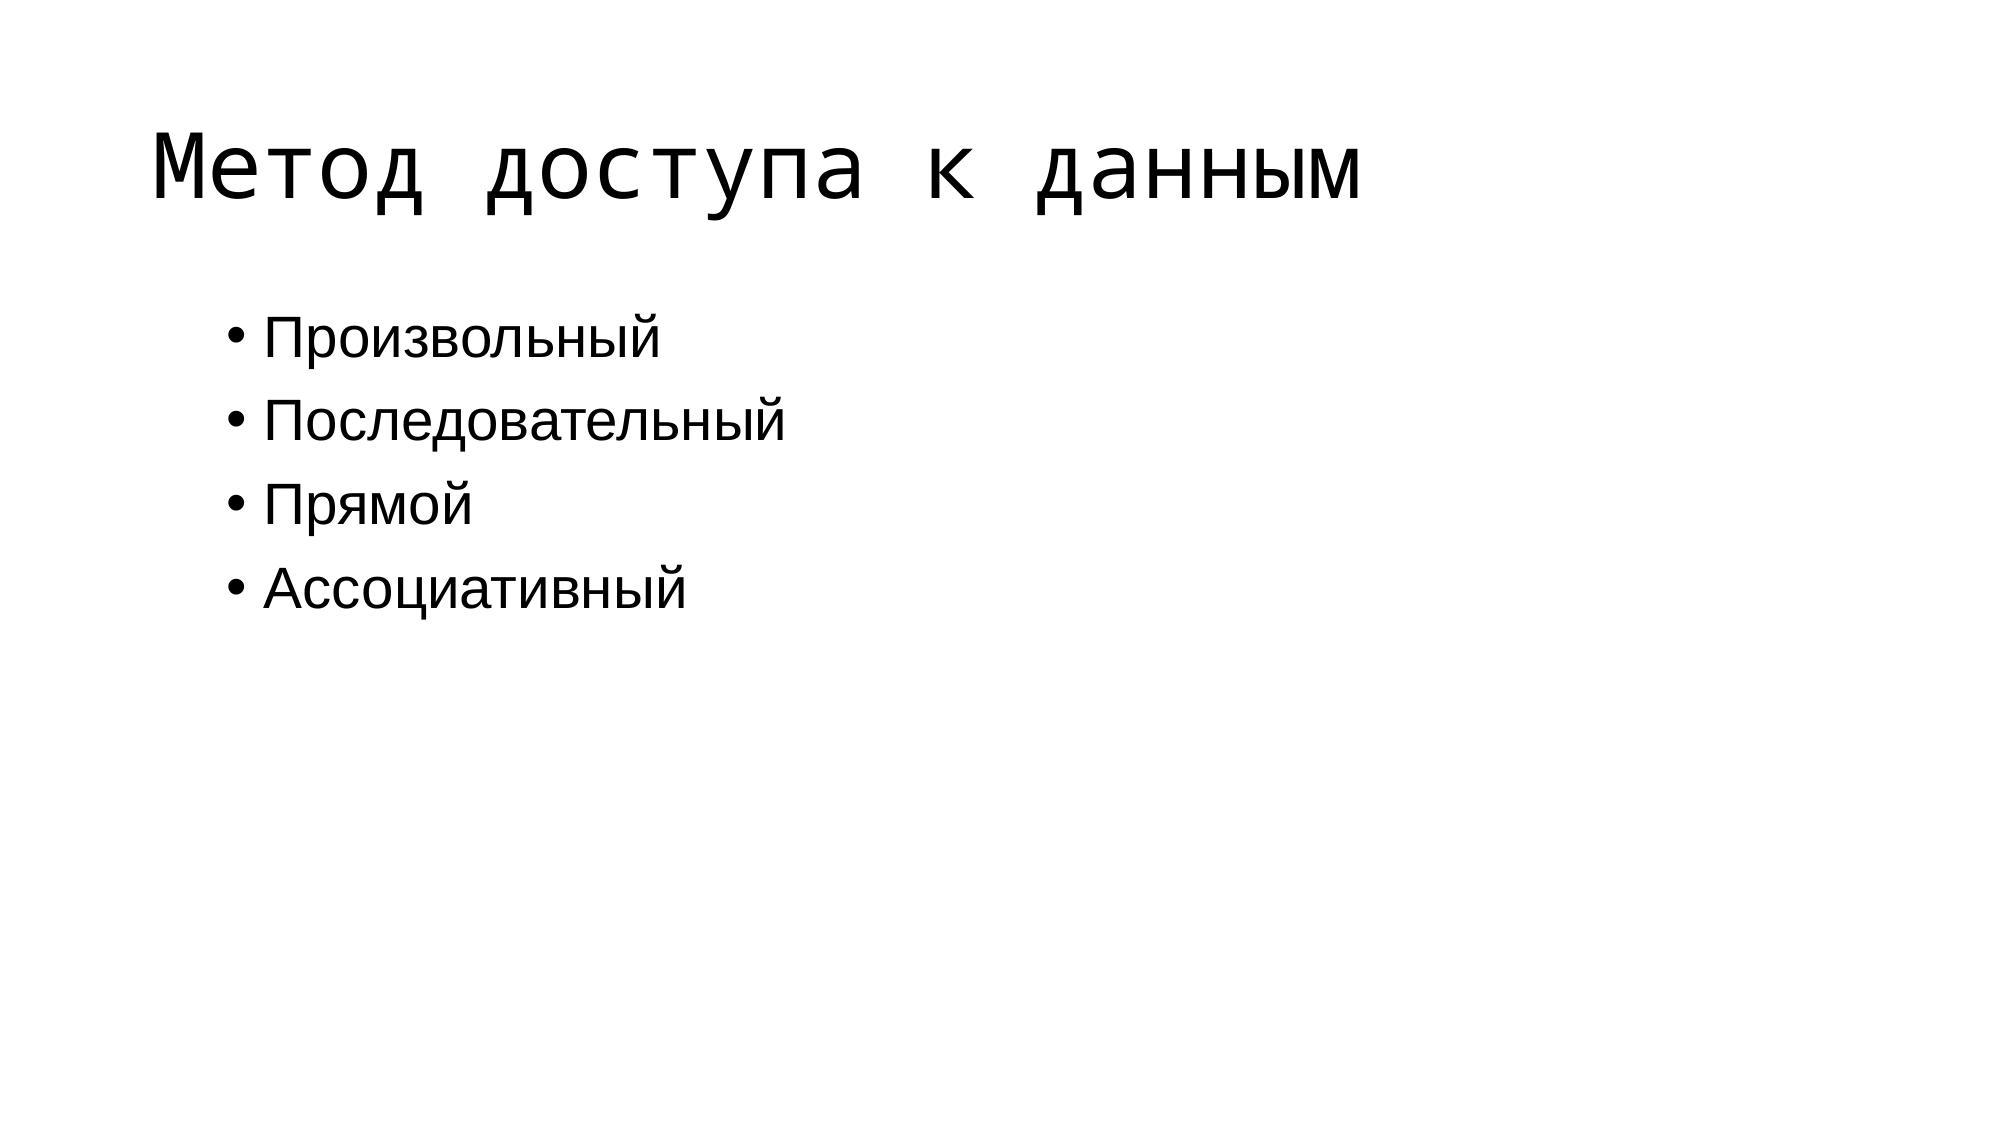

Метод доступа к данным
Произвольный
Последовательный
Прямой
Ассоциативный